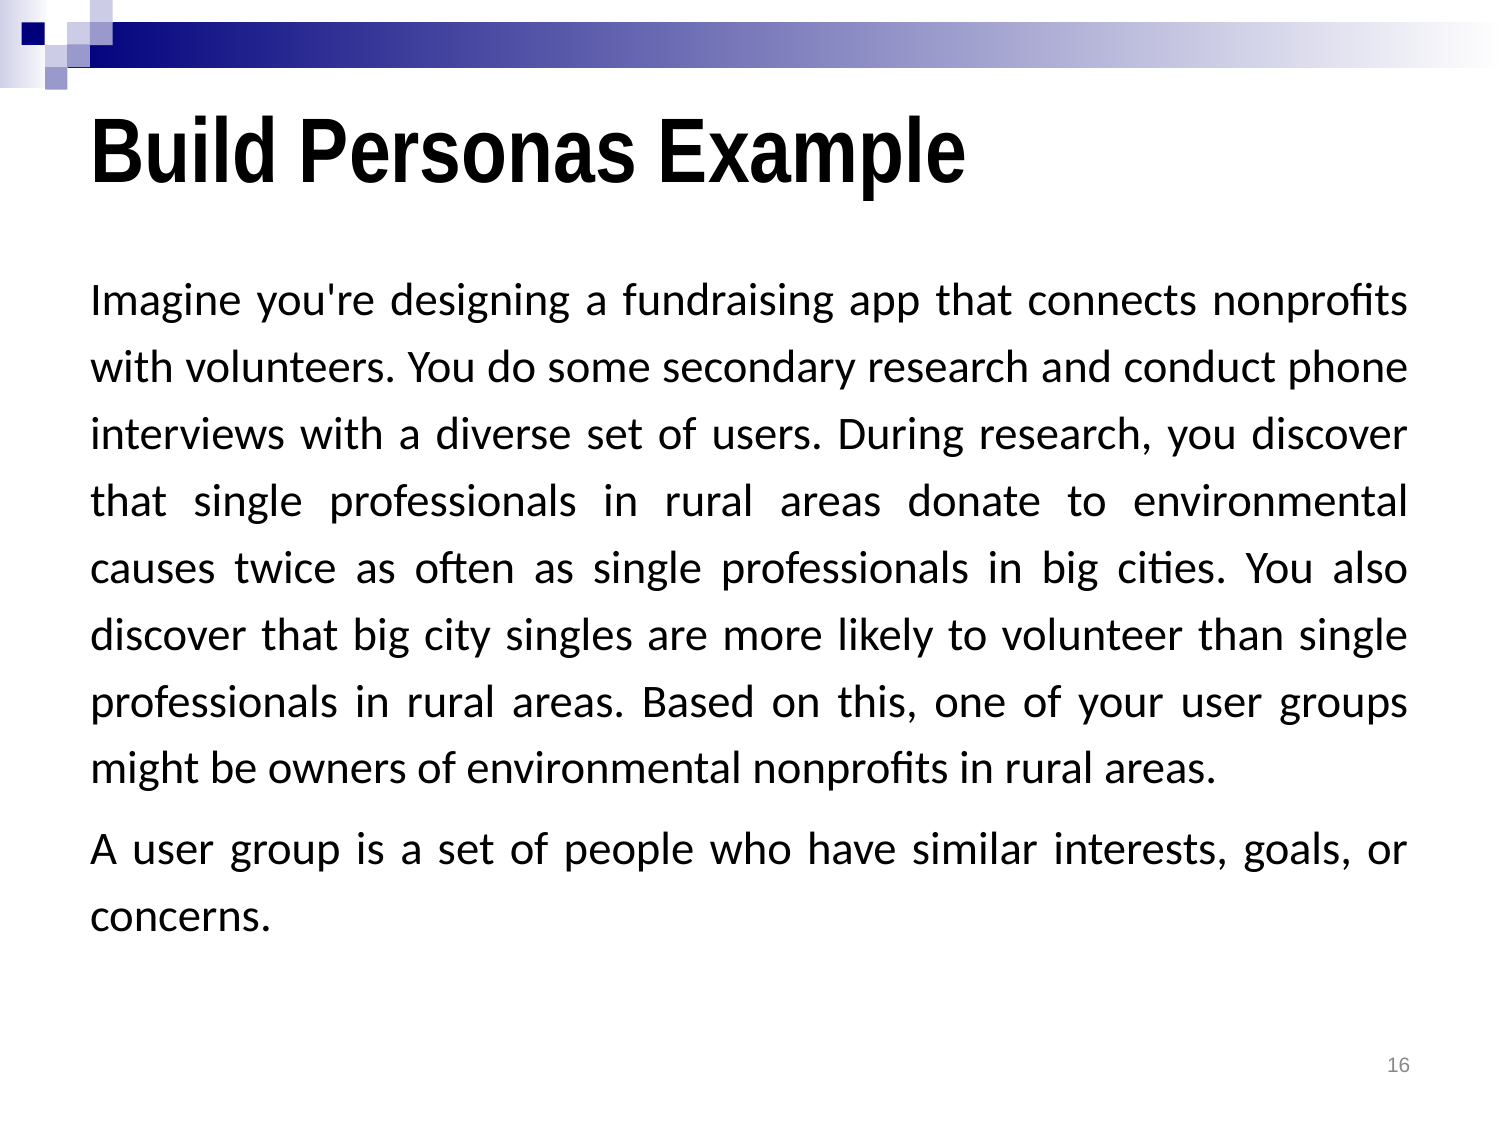

# Build Personas Example
Imagine you're designing a fundraising app that connects nonprofits with volunteers. You do some secondary research and conduct phone interviews with a diverse set of users. During research, you discover that single professionals in rural areas donate to environmental causes twice as often as single professionals in big cities. You also discover that big city singles are more likely to volunteer than single professionals in rural areas. Based on this, one of your user groups might be owners of environmental nonprofits in rural areas.
A user group is a set of people who have similar interests, goals, or concerns.
16